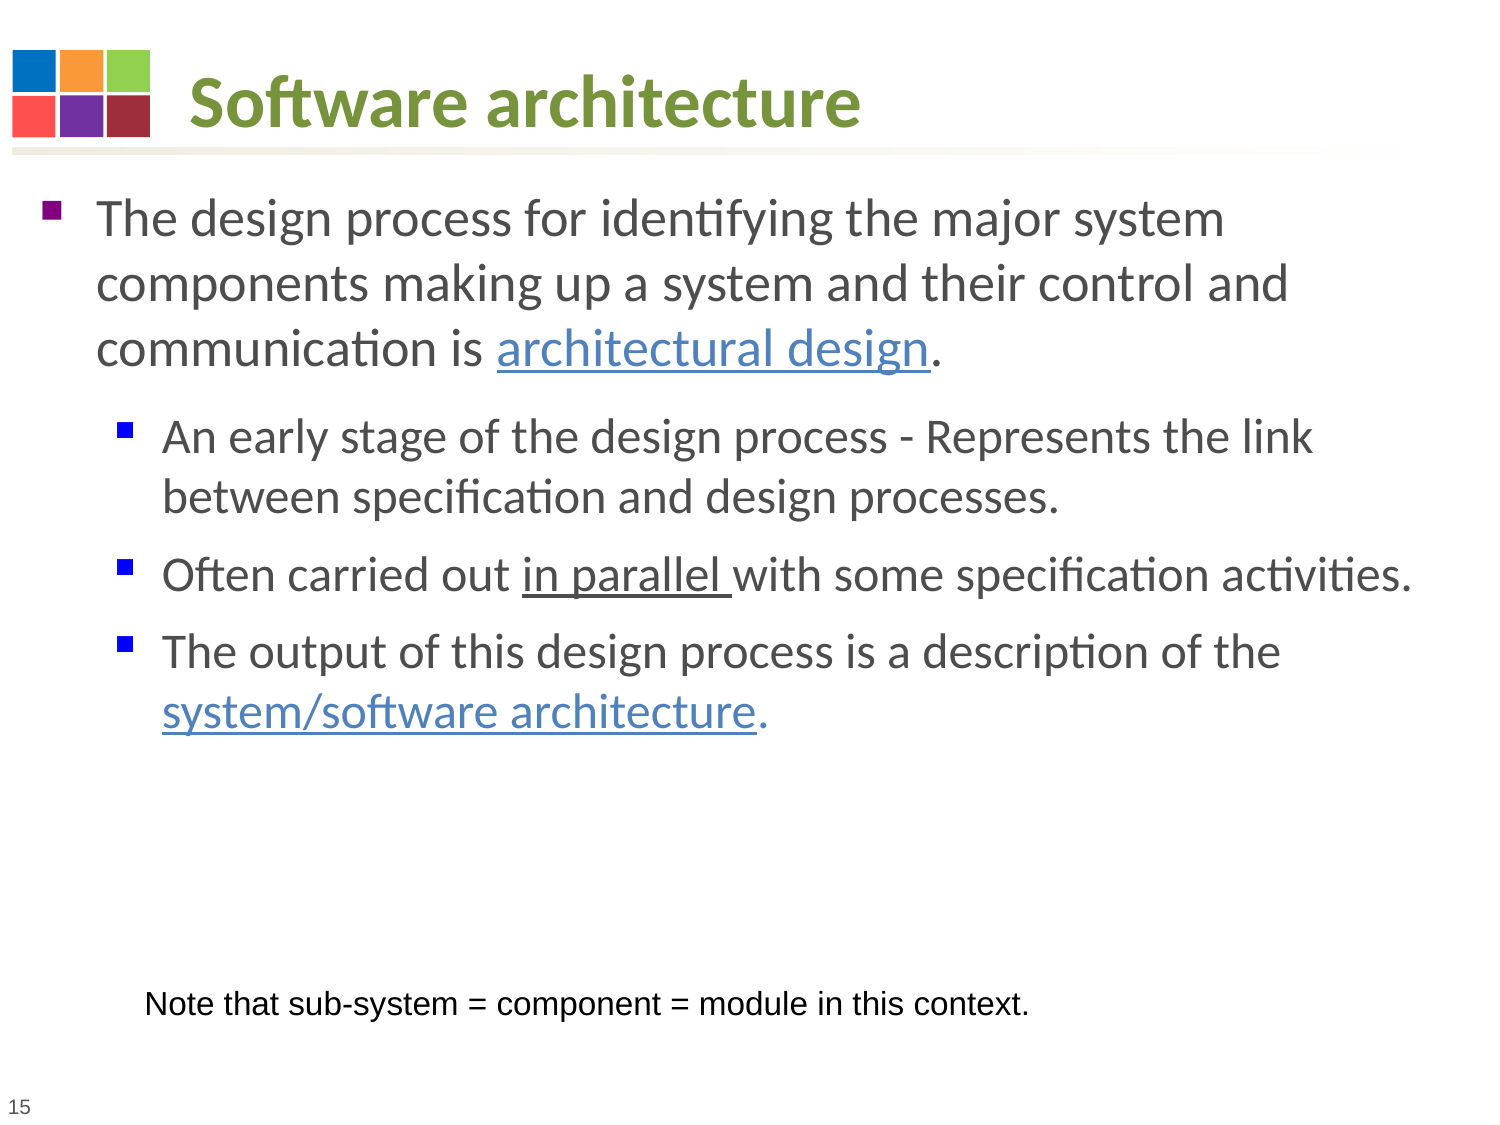

# Software architecture
The design process for identifying the major system components making up a system and their control and communication is architectural design.
An early stage of the design process - Represents the link between specification and design processes.
Often carried out in parallel with some specification activities.
The output of this design process is a description of the system/software architecture.

Note that sub-system = component = module in this context.